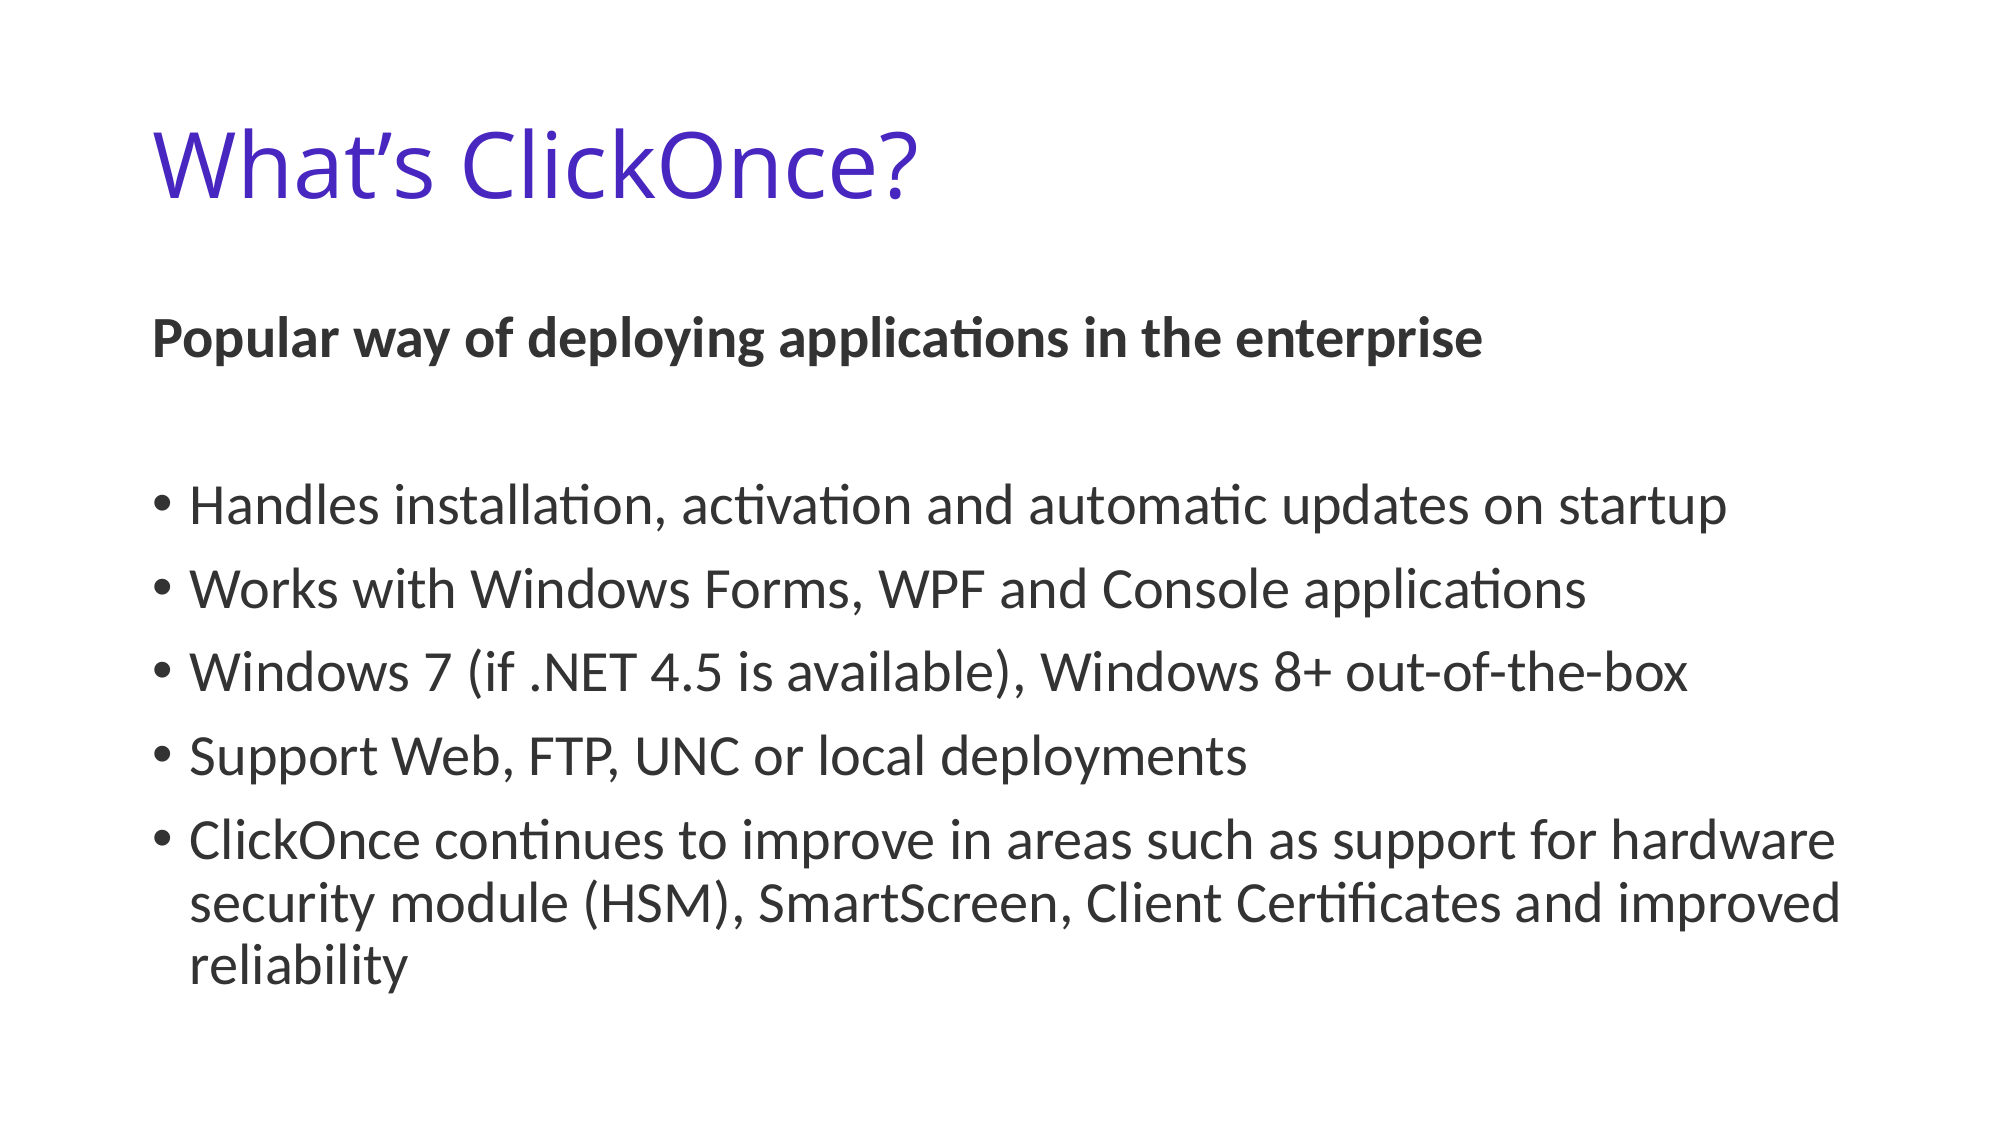

# What’s ClickOnce?
Popular way of deploying applications in the enterprise

Handles installation, activation and automatic updates on startup
Works with Windows Forms, WPF and Console applications
Windows 7 (if .NET 4.5 is available), Windows 8+ out-of-the-box
Support Web, FTP, UNC or local deployments
ClickOnce continues to improve in areas such as support for hardware security module (HSM), SmartScreen, Client Certificates and improved reliability